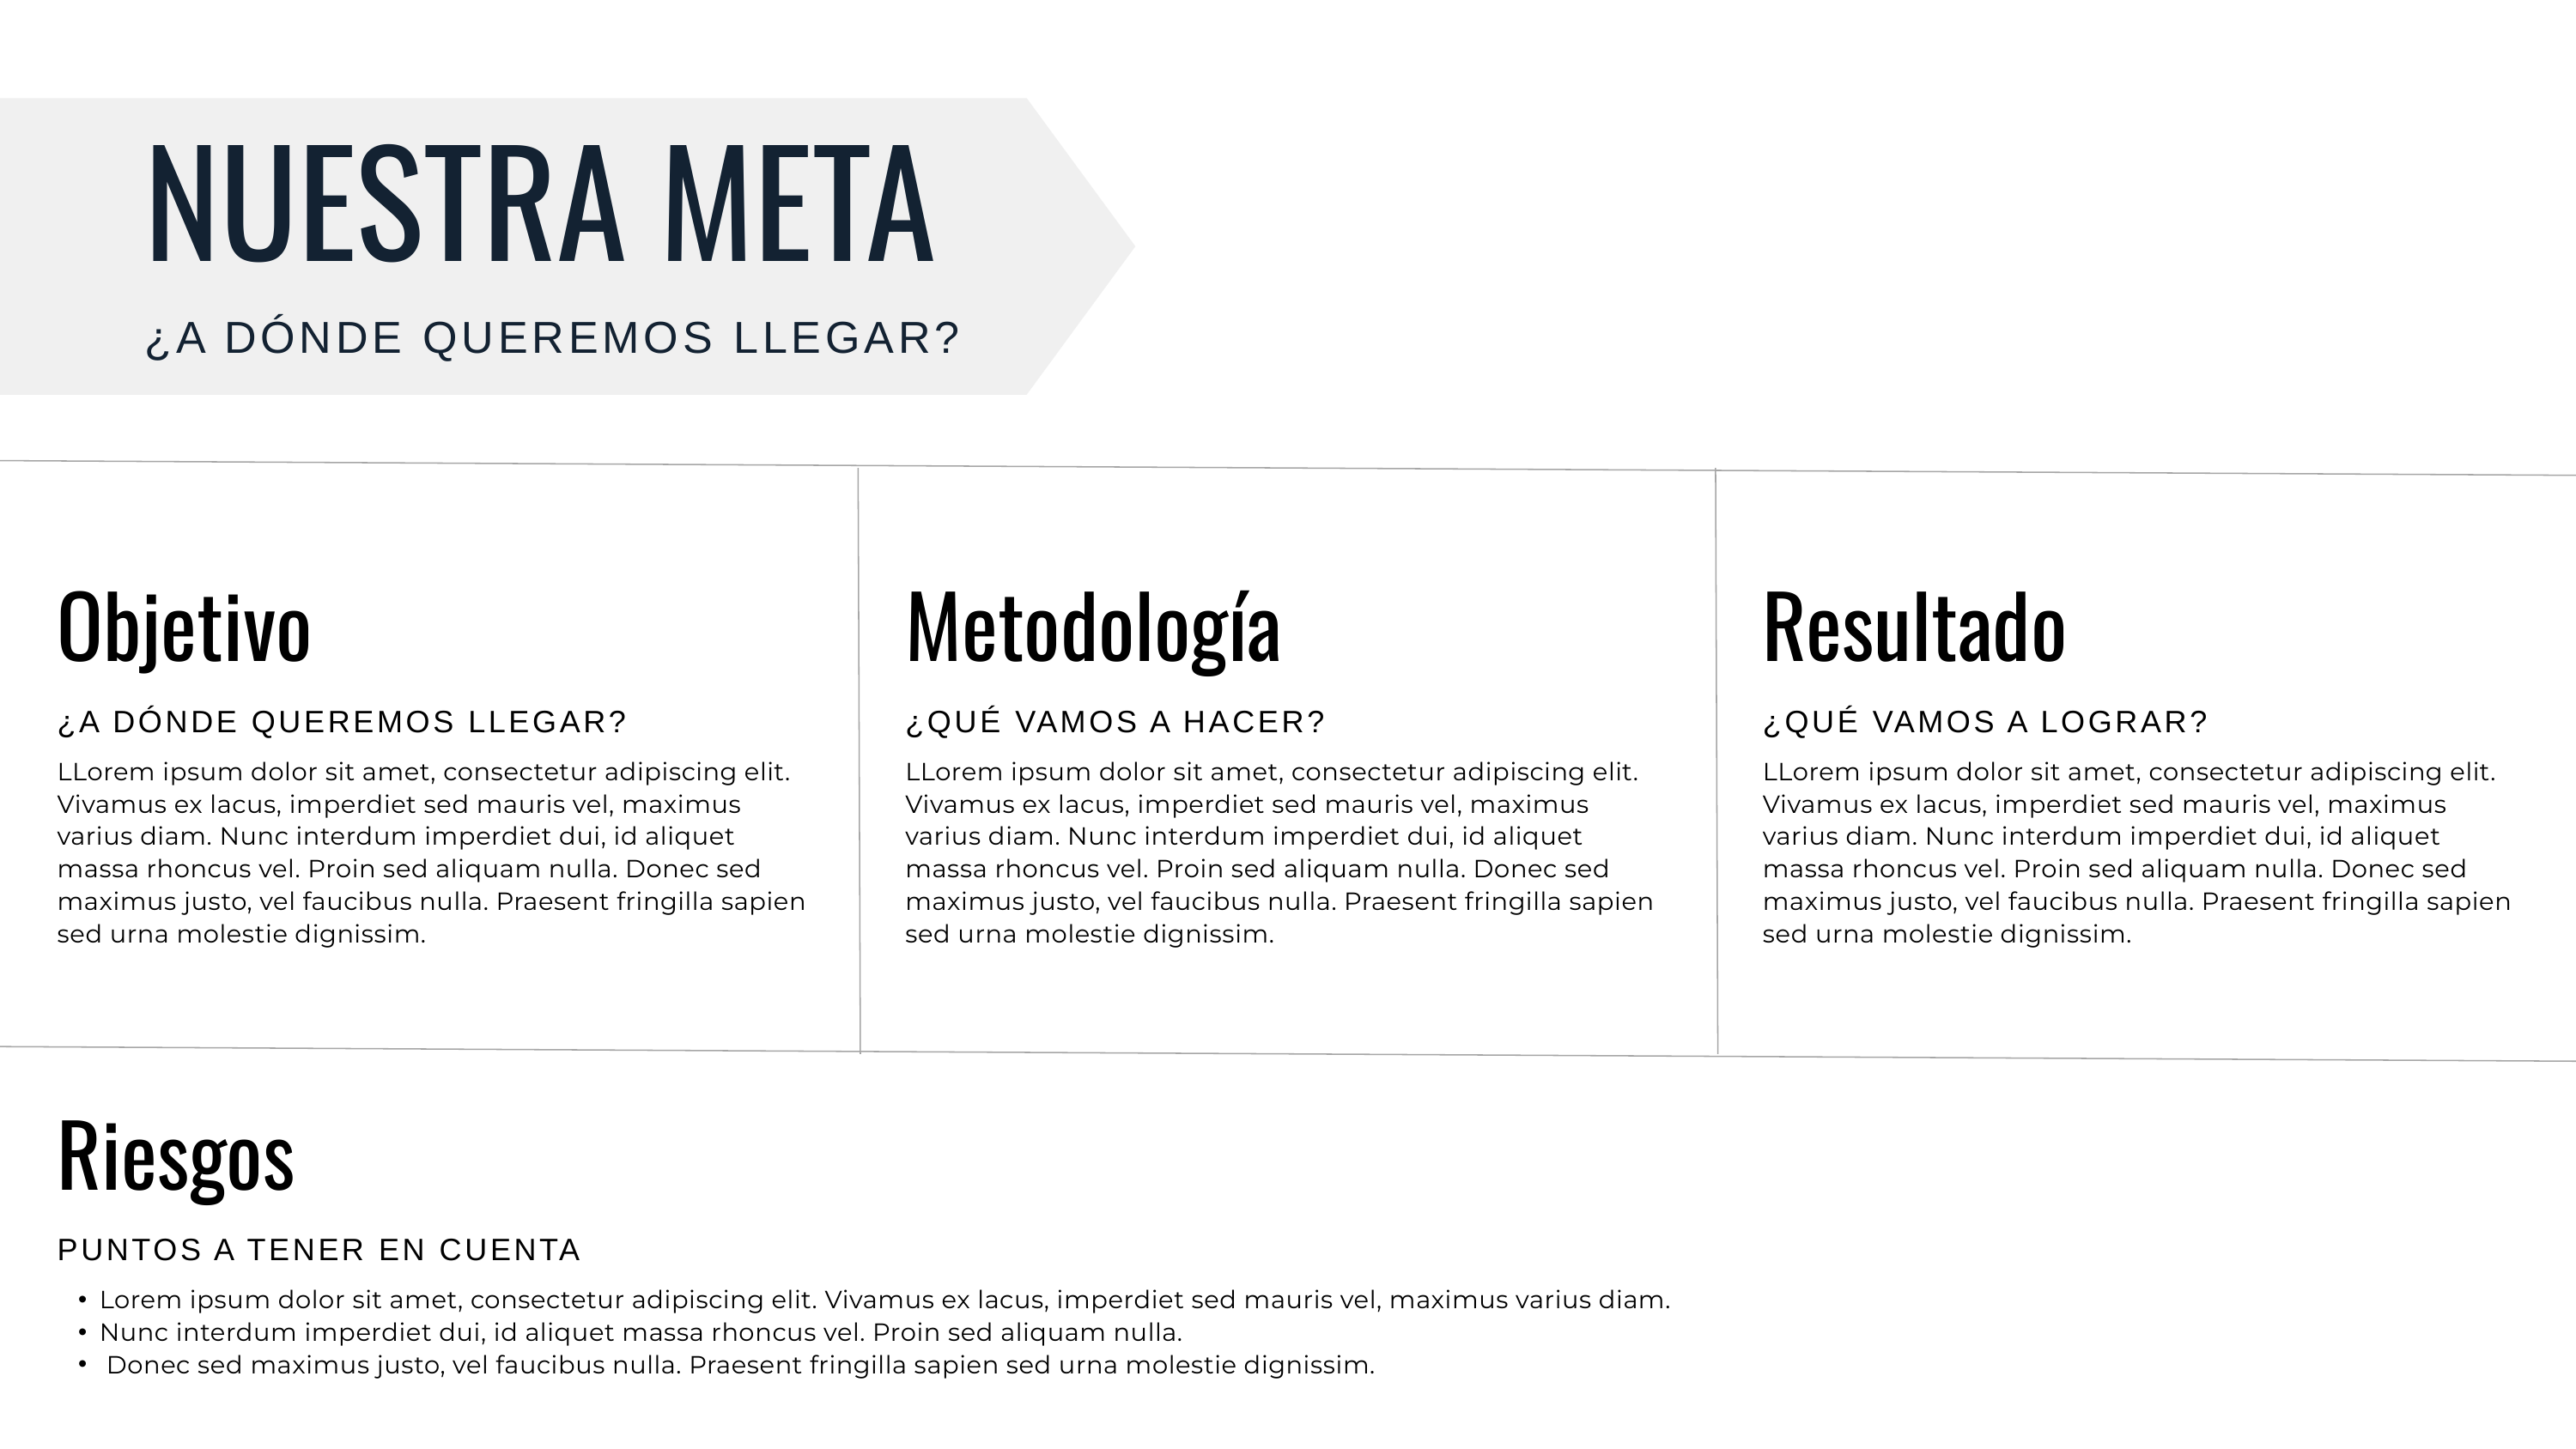

NUESTRA META
¿A DÓNDE QUEREMOS LLEGAR?

Objetivo
¿A DÓNDE QUEREMOS LLEGAR?
LLorem ipsum dolor sit amet, consectetur adipiscing elit. Vivamus ex lacus, imperdiet sed mauris vel, maximus varius diam. Nunc interdum imperdiet dui, id aliquet massa rhoncus vel. Proin sed aliquam nulla. Donec sed maximus justo, vel faucibus nulla. Praesent fringilla sapien sed urna molestie dignissim.
Metodología
¿QUÉ VAMOS A HACER?
LLorem ipsum dolor sit amet, consectetur adipiscing elit. Vivamus ex lacus, imperdiet sed mauris vel, maximus varius diam. Nunc interdum imperdiet dui, id aliquet massa rhoncus vel. Proin sed aliquam nulla. Donec sed maximus justo, vel faucibus nulla. Praesent fringilla sapien sed urna molestie dignissim.
Resultado
¿QUÉ VAMOS A LOGRAR?
LLorem ipsum dolor sit amet, consectetur adipiscing elit. Vivamus ex lacus, imperdiet sed mauris vel, maximus varius diam. Nunc interdum imperdiet dui, id aliquet massa rhoncus vel. Proin sed aliquam nulla. Donec sed maximus justo, vel faucibus nulla. Praesent fringilla sapien sed urna molestie dignissim.

Riesgos
PUNTOS A TENER EN CUENTA
Lorem ipsum dolor sit amet, consectetur adipiscing elit. Vivamus ex lacus, imperdiet sed mauris vel, maximus varius diam.
Nunc interdum imperdiet dui, id aliquet massa rhoncus vel. Proin sed aliquam nulla.
 Donec sed maximus justo, vel faucibus nulla. Praesent fringilla sapien sed urna molestie dignissim.